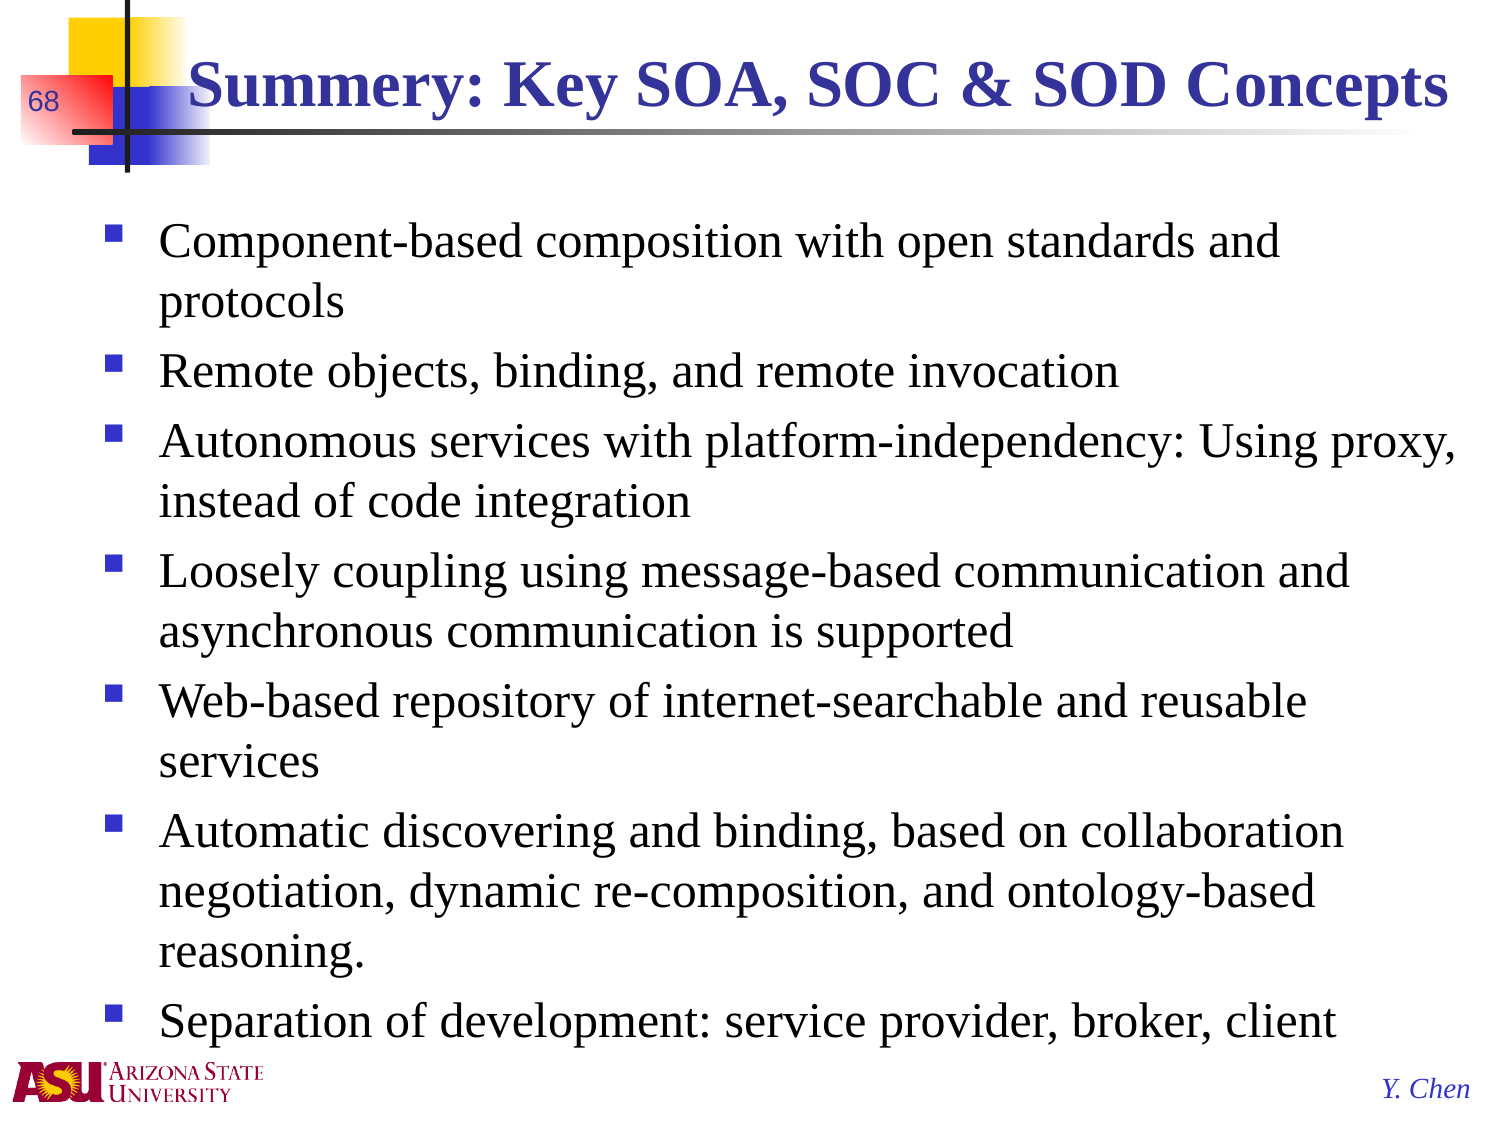

# Summery: Key SOA, SOC & SOD Concepts
68
Component-based composition with open standards and protocols
Remote objects, binding, and remote invocation
Autonomous services with platform-independency: Using proxy, instead of code integration
Loosely coupling using message-based communication and asynchronous communication is supported
Web-based repository of internet-searchable and reusable services
Automatic discovering and binding, based on collaboration negotiation, dynamic re-composition, and ontology-based reasoning.
Separation of development: service provider, broker, client